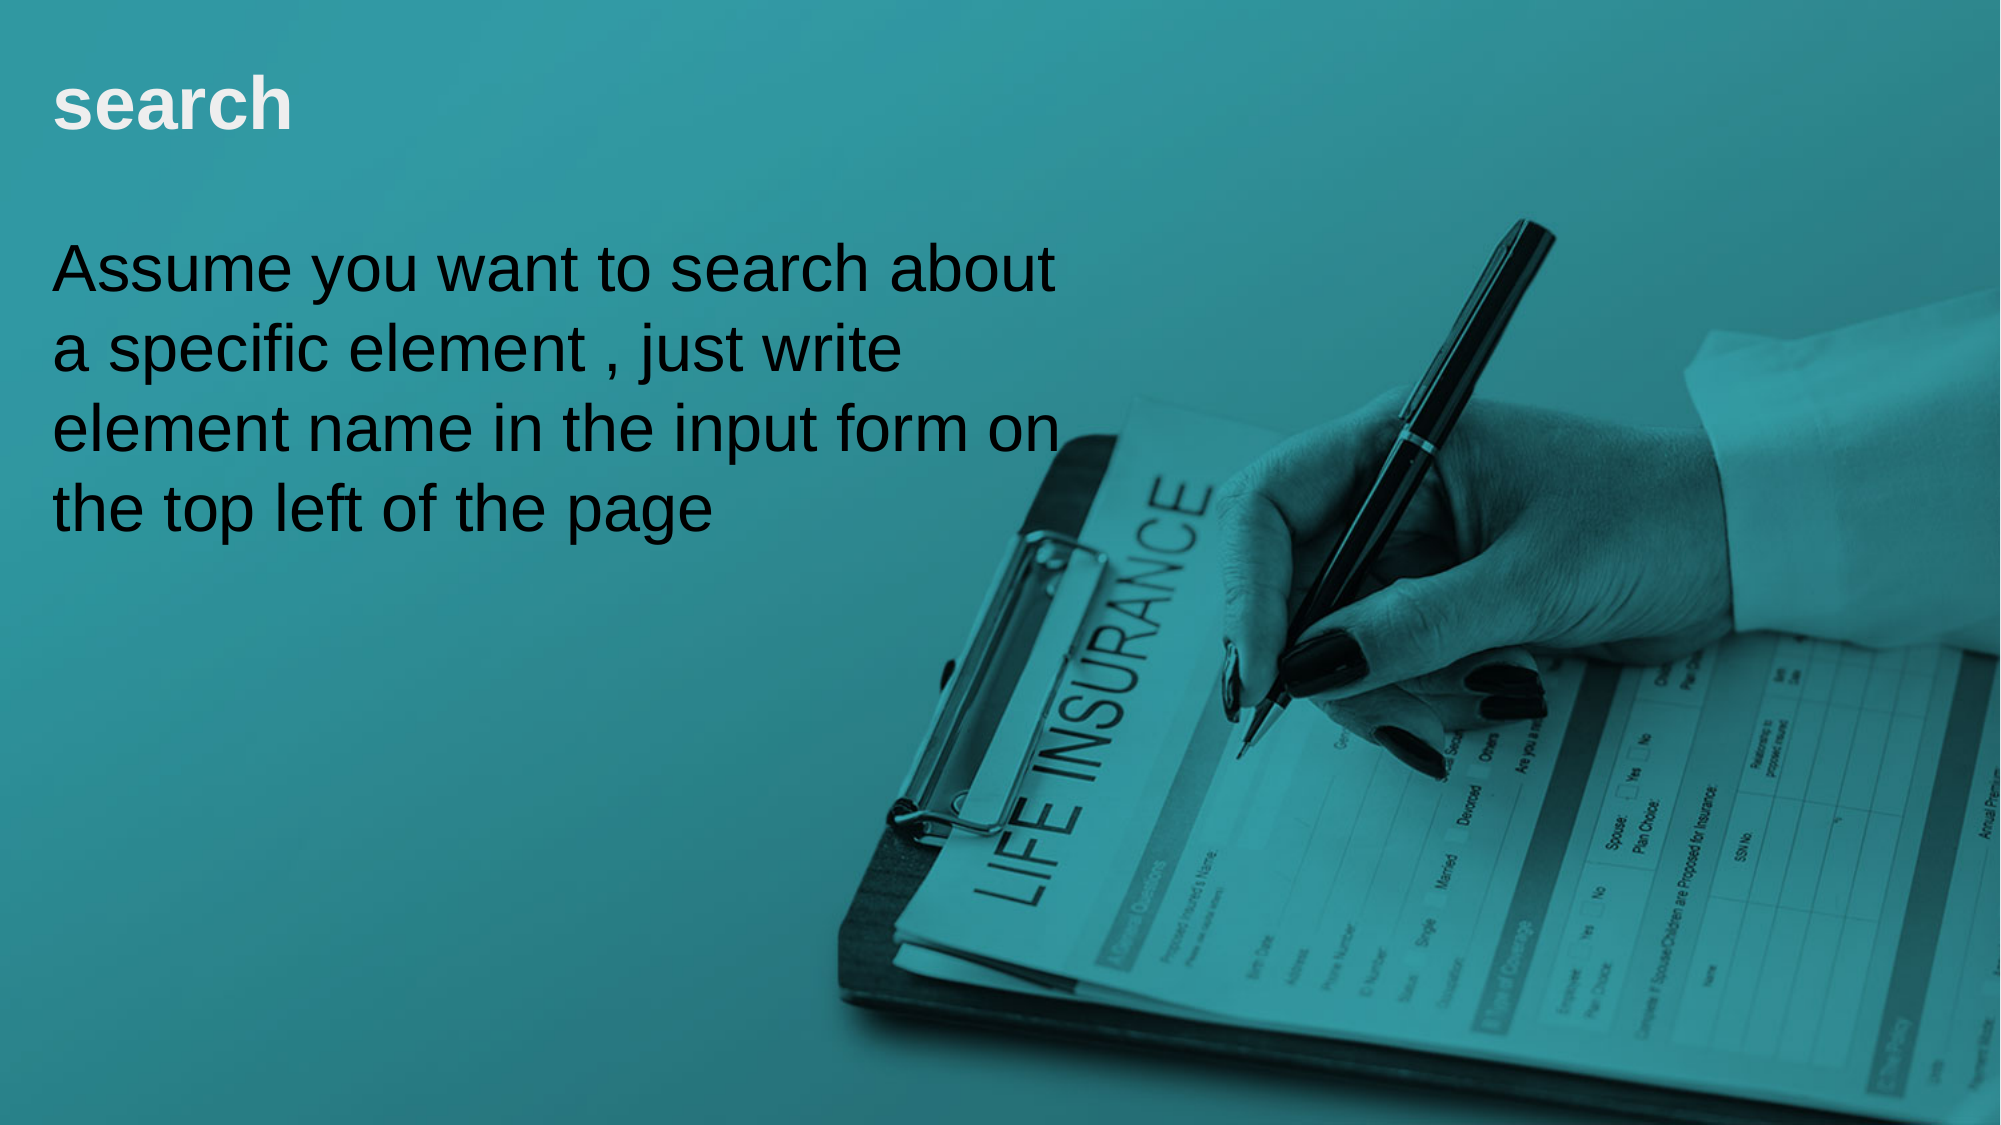

search

Assume you want to search about a specific element , just write element name in the input form on the top left of the page